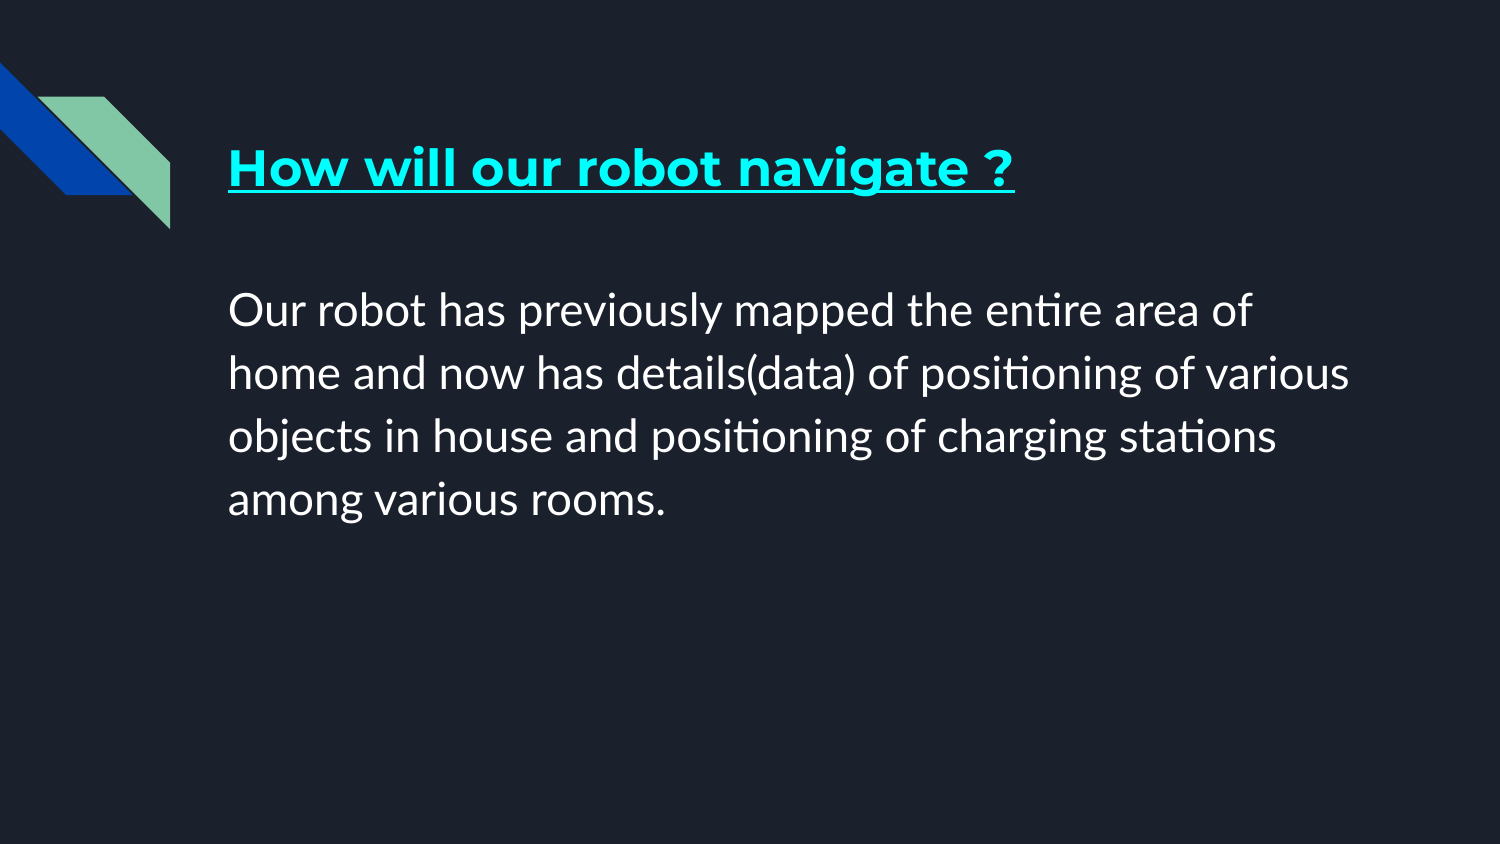

# How will our robot navigate ?
Our robot has previously mapped the entire area of home and now has details(data) of positioning of various objects in house and positioning of charging stations among various rooms.